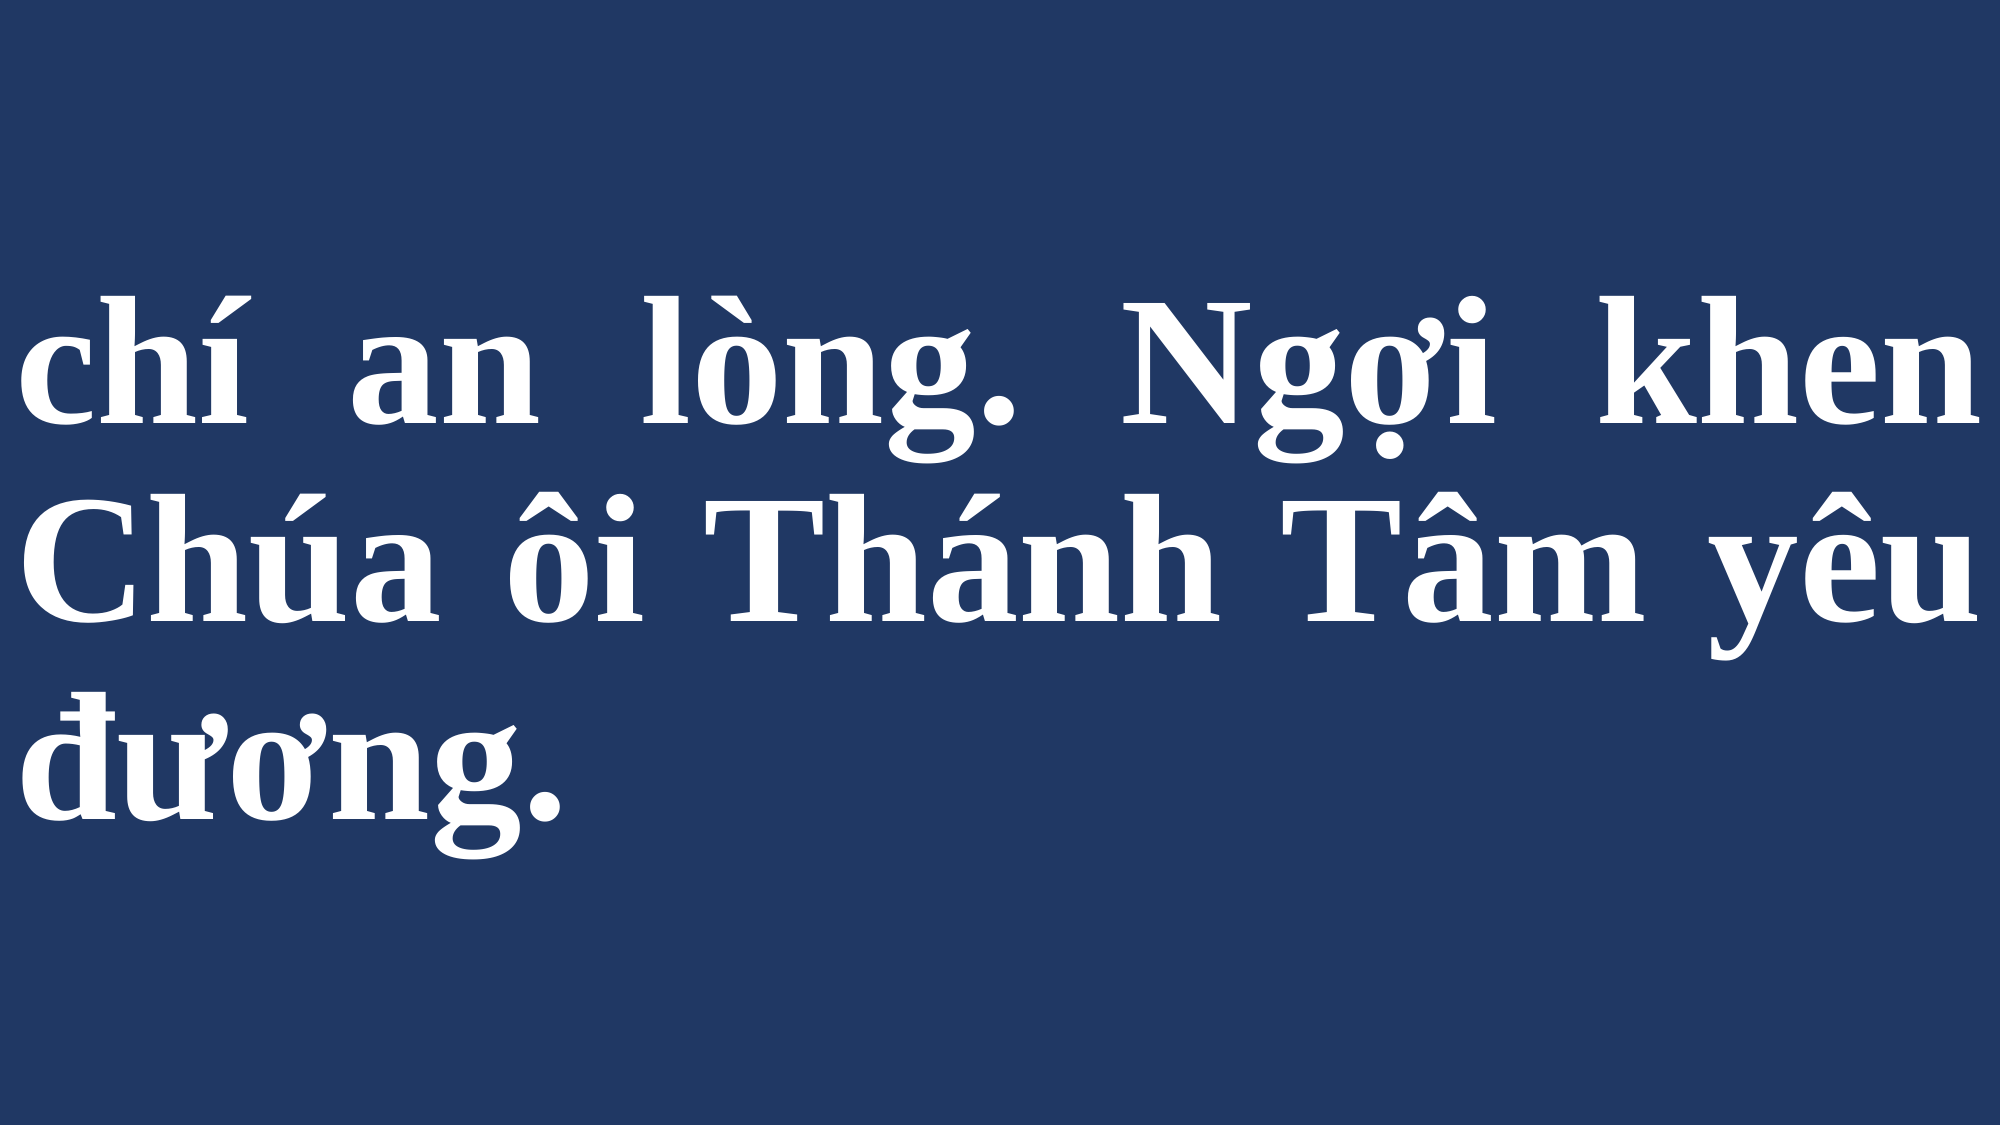

# chí an lòng. Ngợi khen Chúa ôi Thánh Tâm yêu đương.